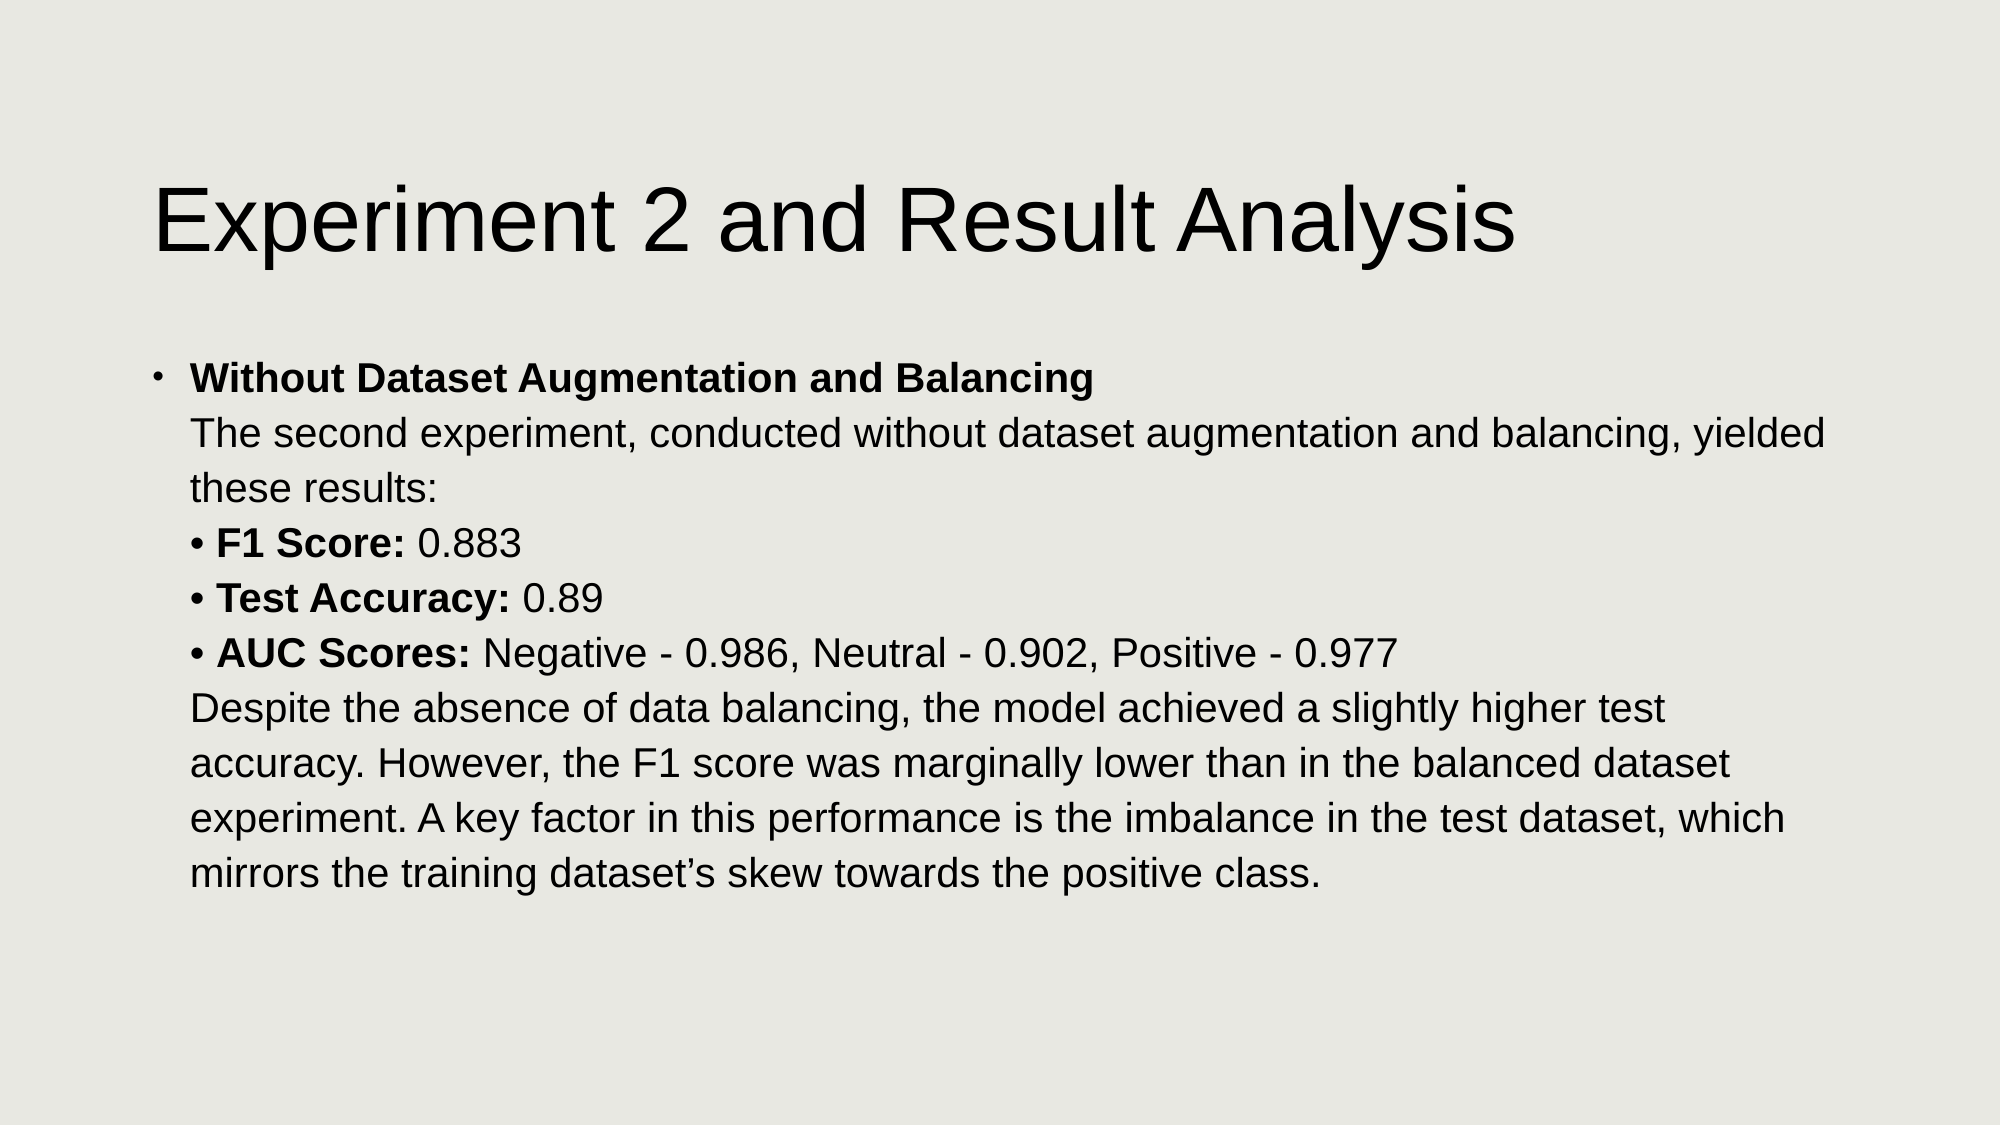

# Experiment 2 and Result Analysis
Without Dataset Augmentation and Balancing
The second experiment, conducted without dataset augmentation and balancing, yielded these results:
• F1 Score: 0.883
• Test Accuracy: 0.89
• AUC Scores: Negative - 0.986, Neutral - 0.902, Positive - 0.977
Despite the absence of data balancing, the model achieved a slightly higher test accuracy. However, the F1 score was marginally lower than in the balanced dataset experiment. A key factor in this performance is the imbalance in the test dataset, which mirrors the training dataset’s skew towards the positive class.